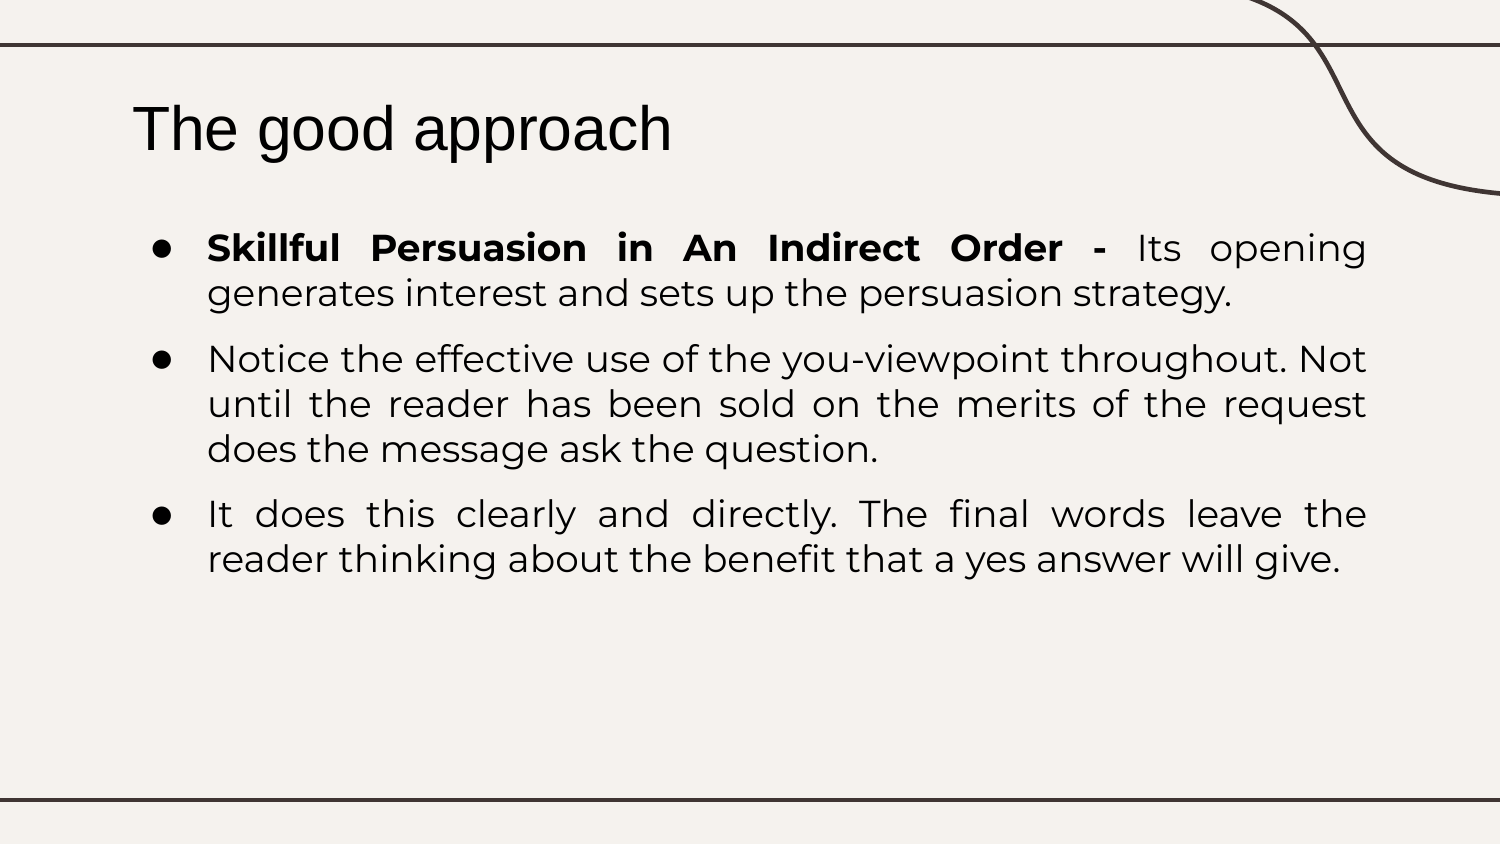

# The good approach
Skillful Persuasion in An Indirect Order - Its opening generates interest and sets up the persuasion strategy.
Notice the effective use of the you-viewpoint throughout. Not until the reader has been sold on the merits of the request does the message ask the question.
It does this clearly and directly. The final words leave the reader thinking about the benefit that a yes answer will give.